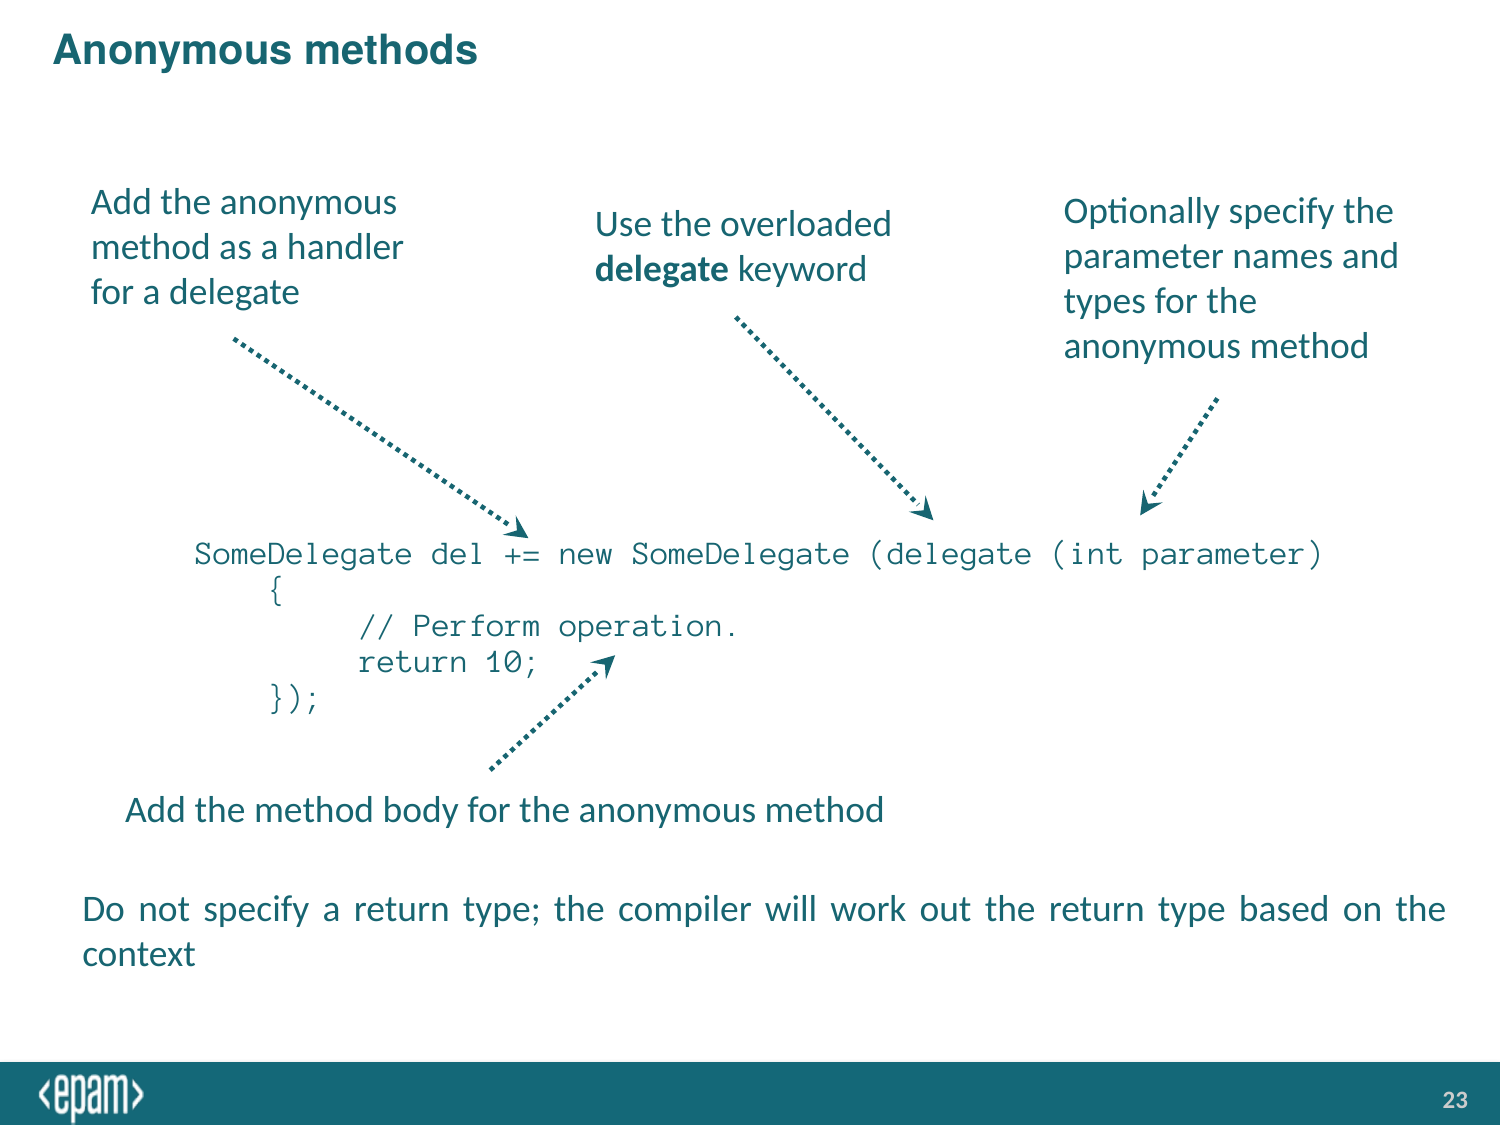

# Anonymous methods

Add the anonymous method as a handler for a delegate
Optionally specify the parameter names and types for the anonymous method
Use the overloaded delegate keyword

SomeDelegate del += new SomeDelegate (delegate (int parameter)
    {
         // Perform operation.
         return 10;
    });

Add the method body for the anonymous method
Do not specify a return type; the compiler will work out the return type based on the context